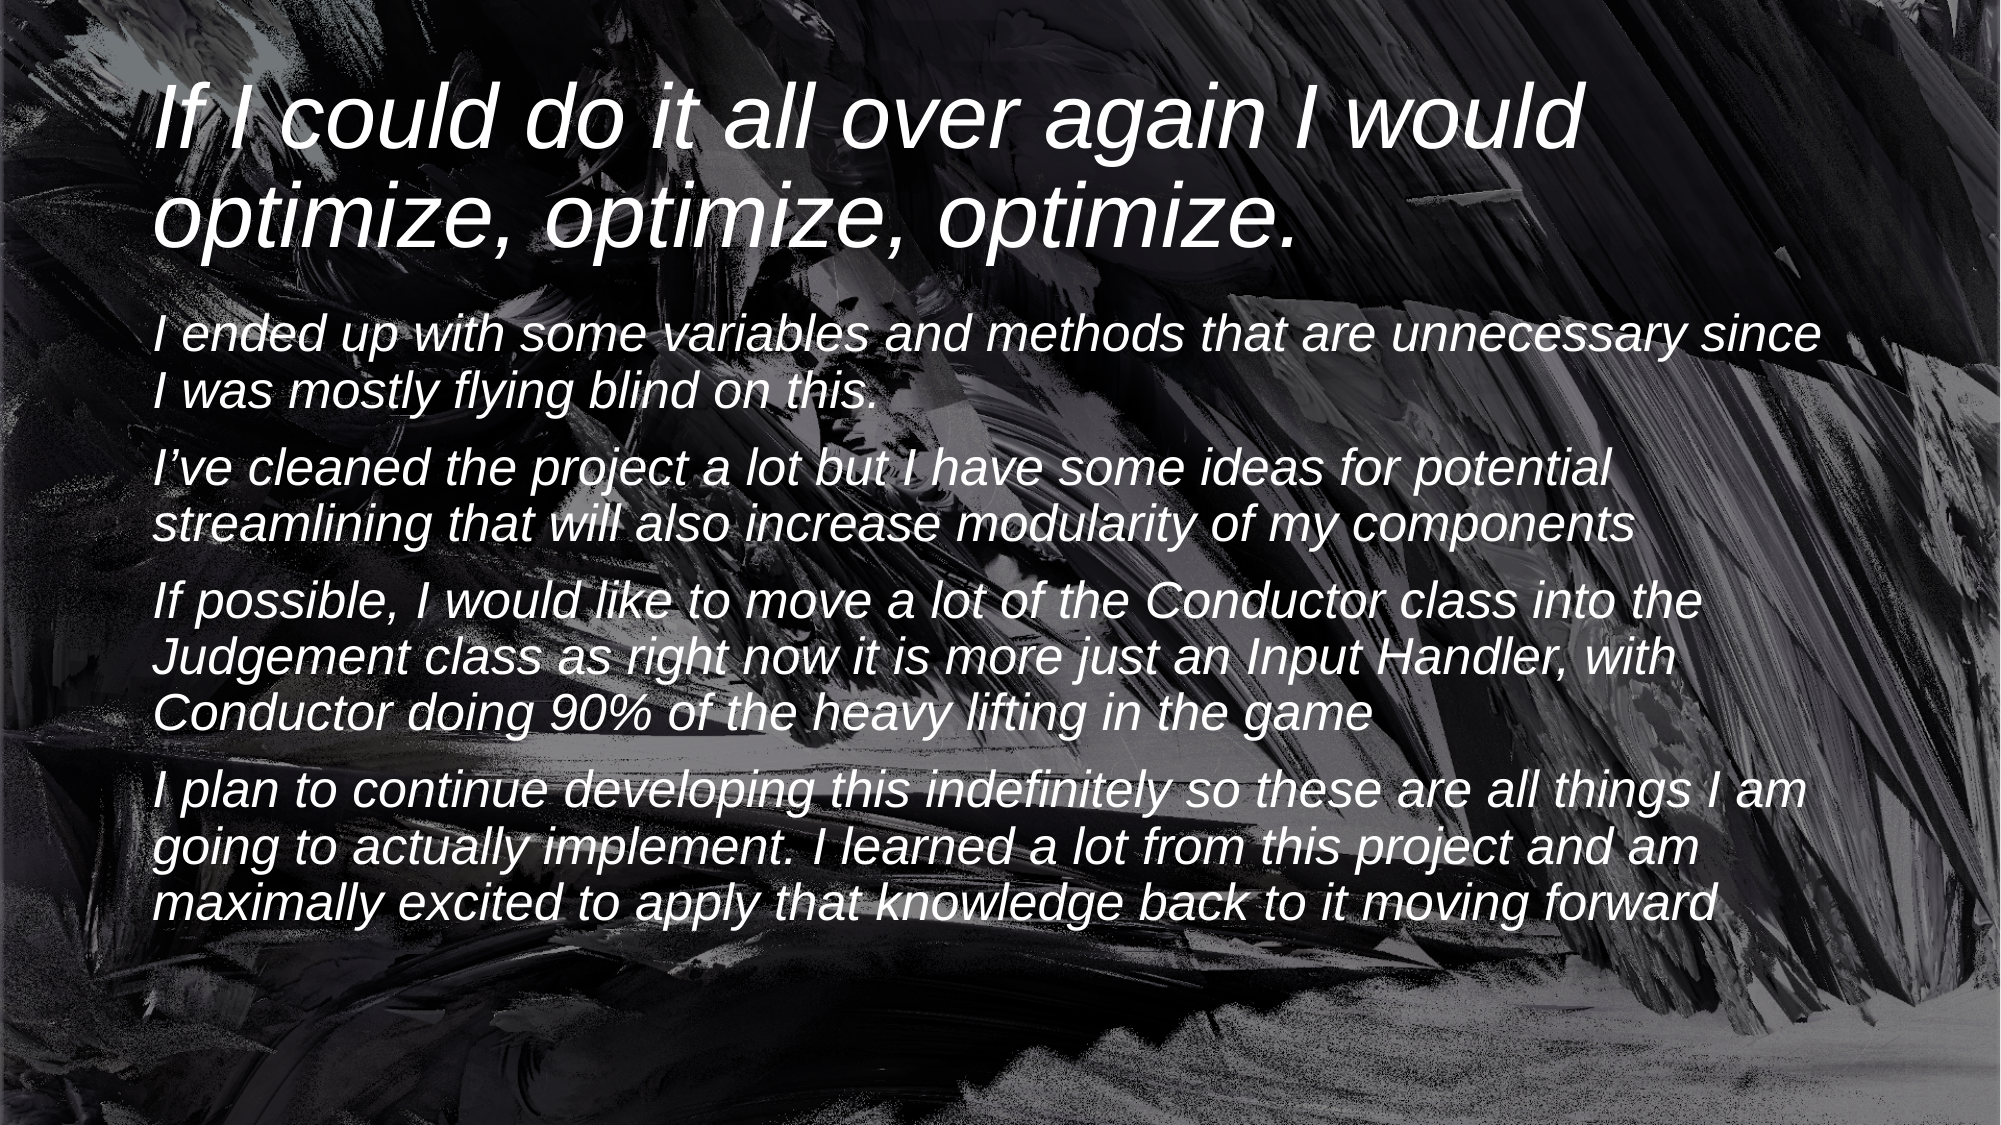

If I could do it all over again I would optimize, optimize, optimize.
I ended up with some variables and methods that are unnecessary since I was mostly flying blind on this.
I’ve cleaned the project a lot but I have some ideas for potential streamlining that will also increase modularity of my components
If possible, I would like to move a lot of the Conductor class into the Judgement class as right now it is more just an Input Handler, with Conductor doing 90% of the heavy lifting in the game
I plan to continue developing this indefinitely so these are all things I am going to actually implement. I learned a lot from this project and am maximally excited to apply that knowledge back to it moving forward